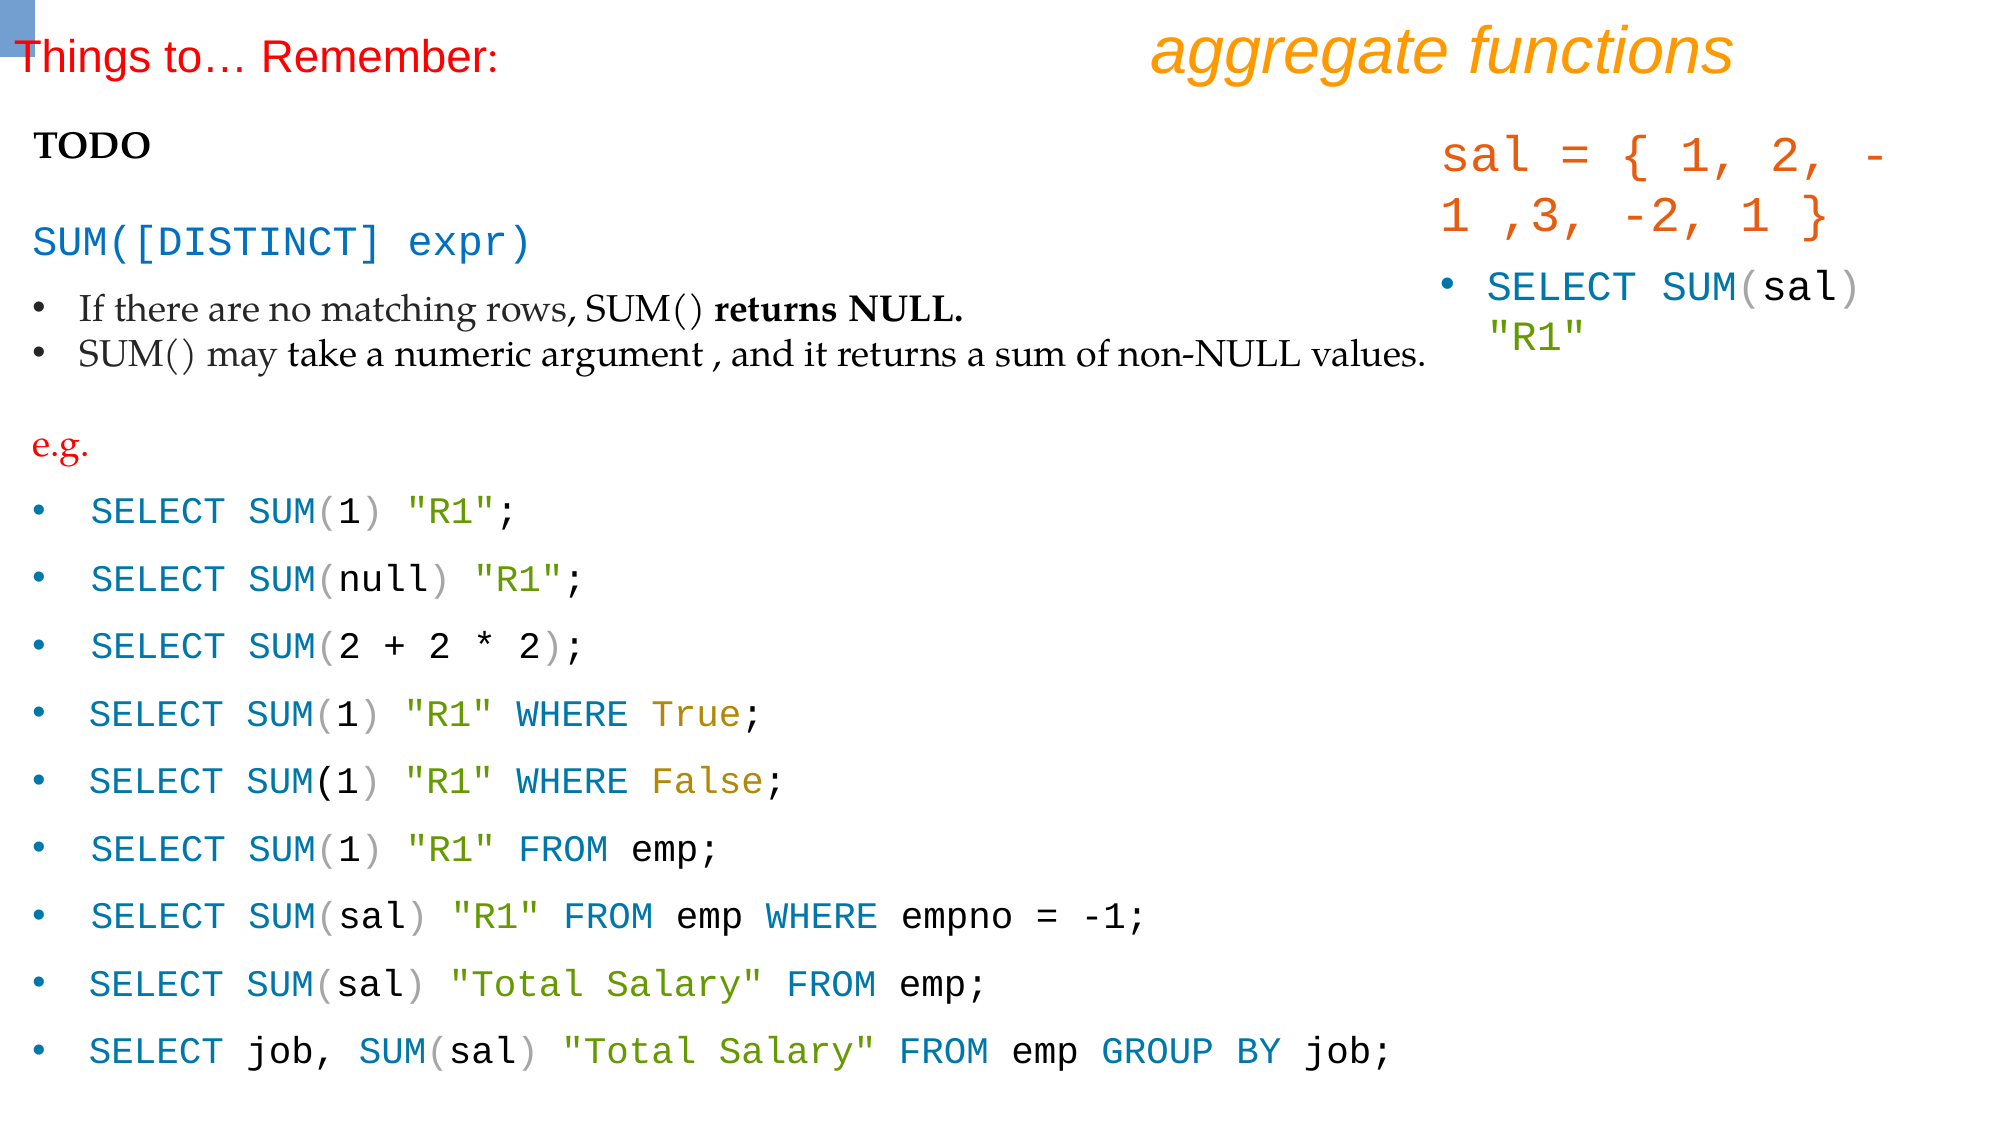

aggregate functions
Things to… Remember:
TODO
sal = { 1, 2, -1 ,3, -2, 1 }

SELECT SUM(sal) "R1"
SUM([DISTINCT] expr)

If there are no matching rows, SUM() returns NULL.
SUM() may take a numeric argument , and it returns a sum of non-NULL values.

e.g.
SELECT SUM(1) "R1";
SELECT SUM(null) "R1";
SELECT SUM(2 + 2 * 2);
SELECT SUM(1) "R1" WHERE True;
SELECT SUM(1) "R1" WHERE False;
SELECT SUM(1) "R1" FROM emp;
SELECT SUM(sal) "R1" FROM emp WHERE empno = -1;
SELECT SUM(sal) "Total Salary" FROM emp;
SELECT job, SUM(sal) "Total Salary" FROM emp GROUP BY job;